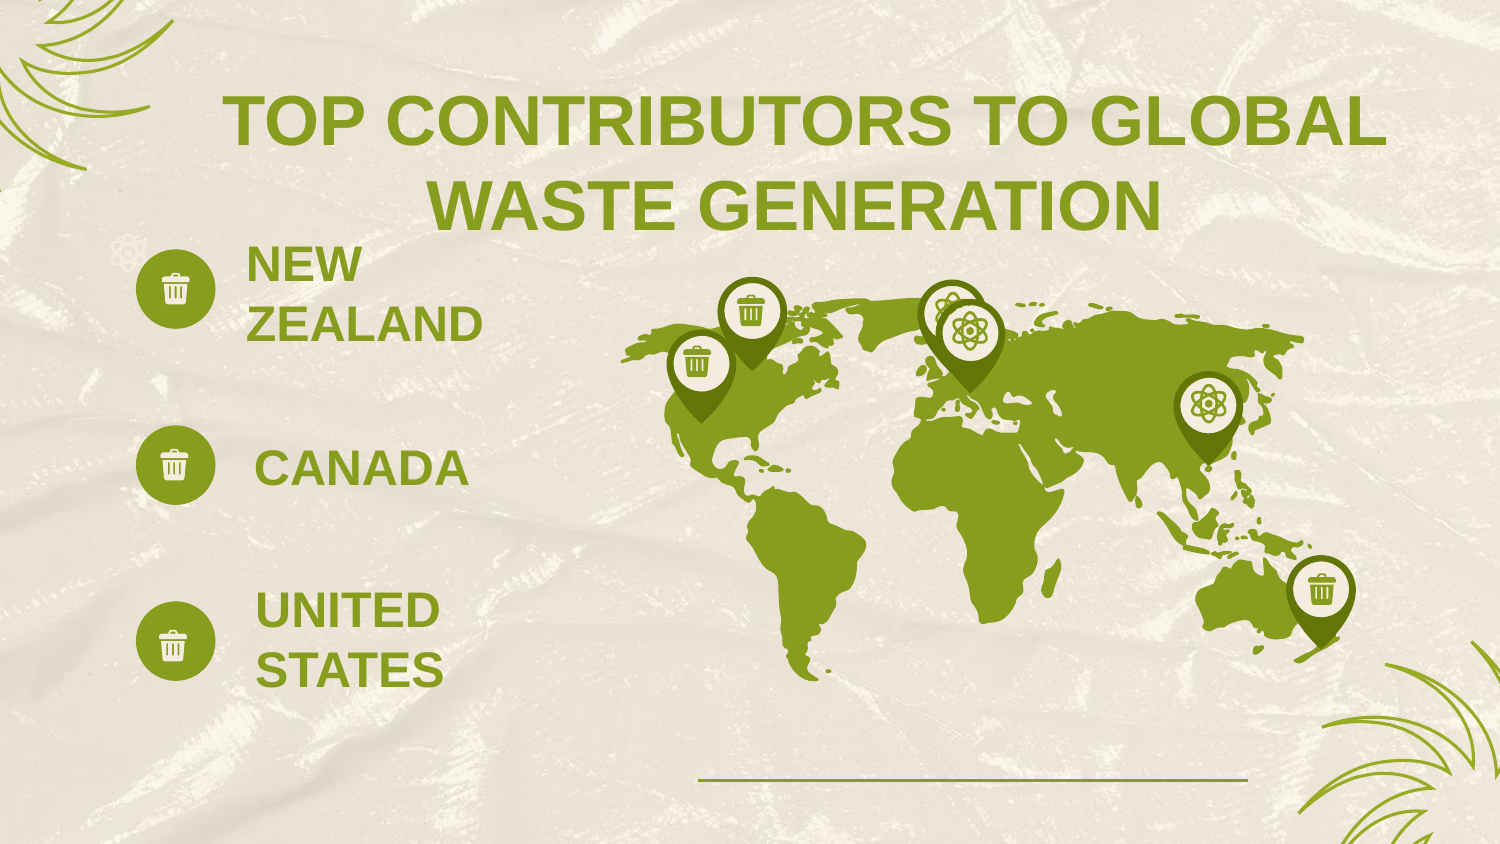

# TOP CONTRIBUTORS TO GLOBAL WASTE GENERATION

NEW ZEALAND

CANADA

UNITED STATES